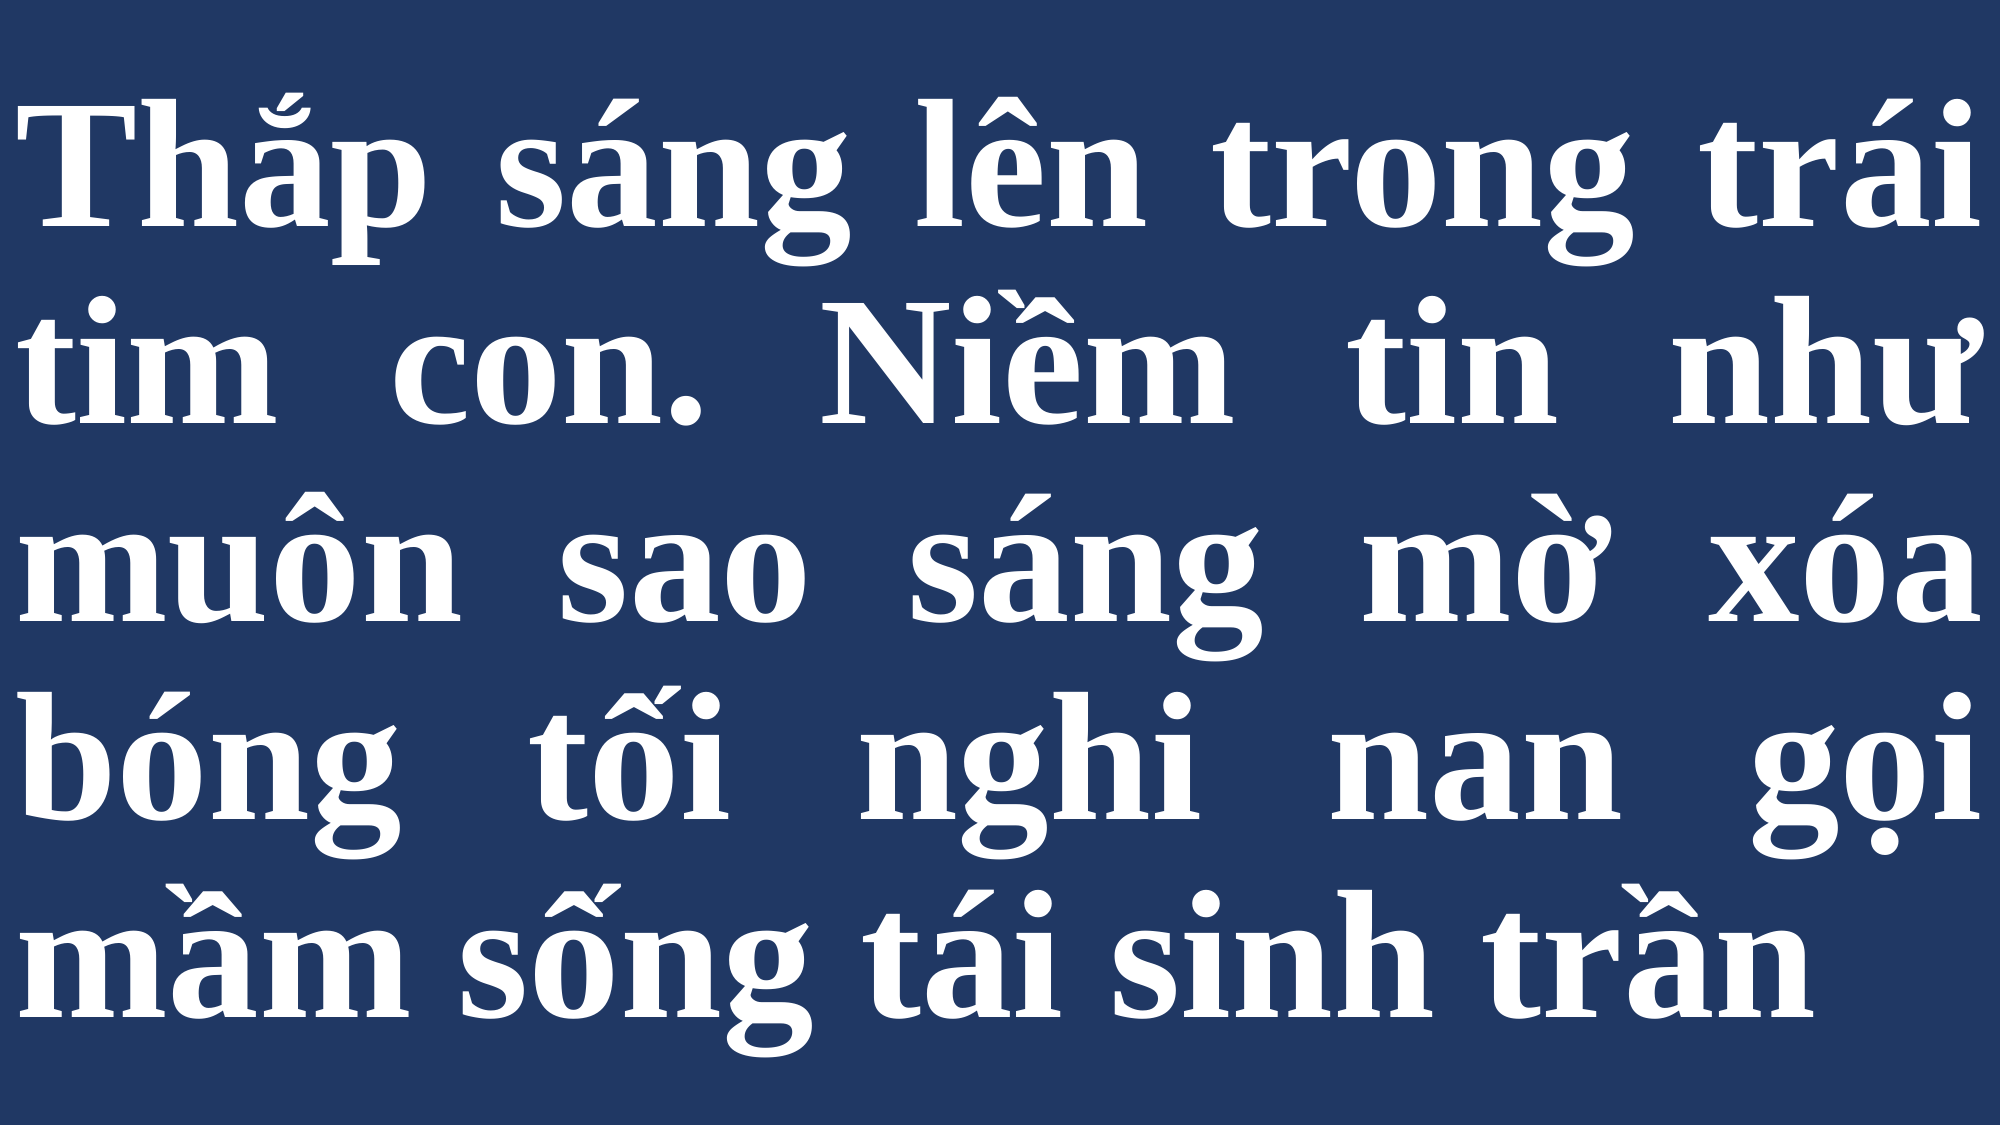

# Thắp sáng lên trong trái tim con. Niềm tin như muôn sao sáng mờ xóa bóng tối nghi nan gọi mầm sống tái sinh trần